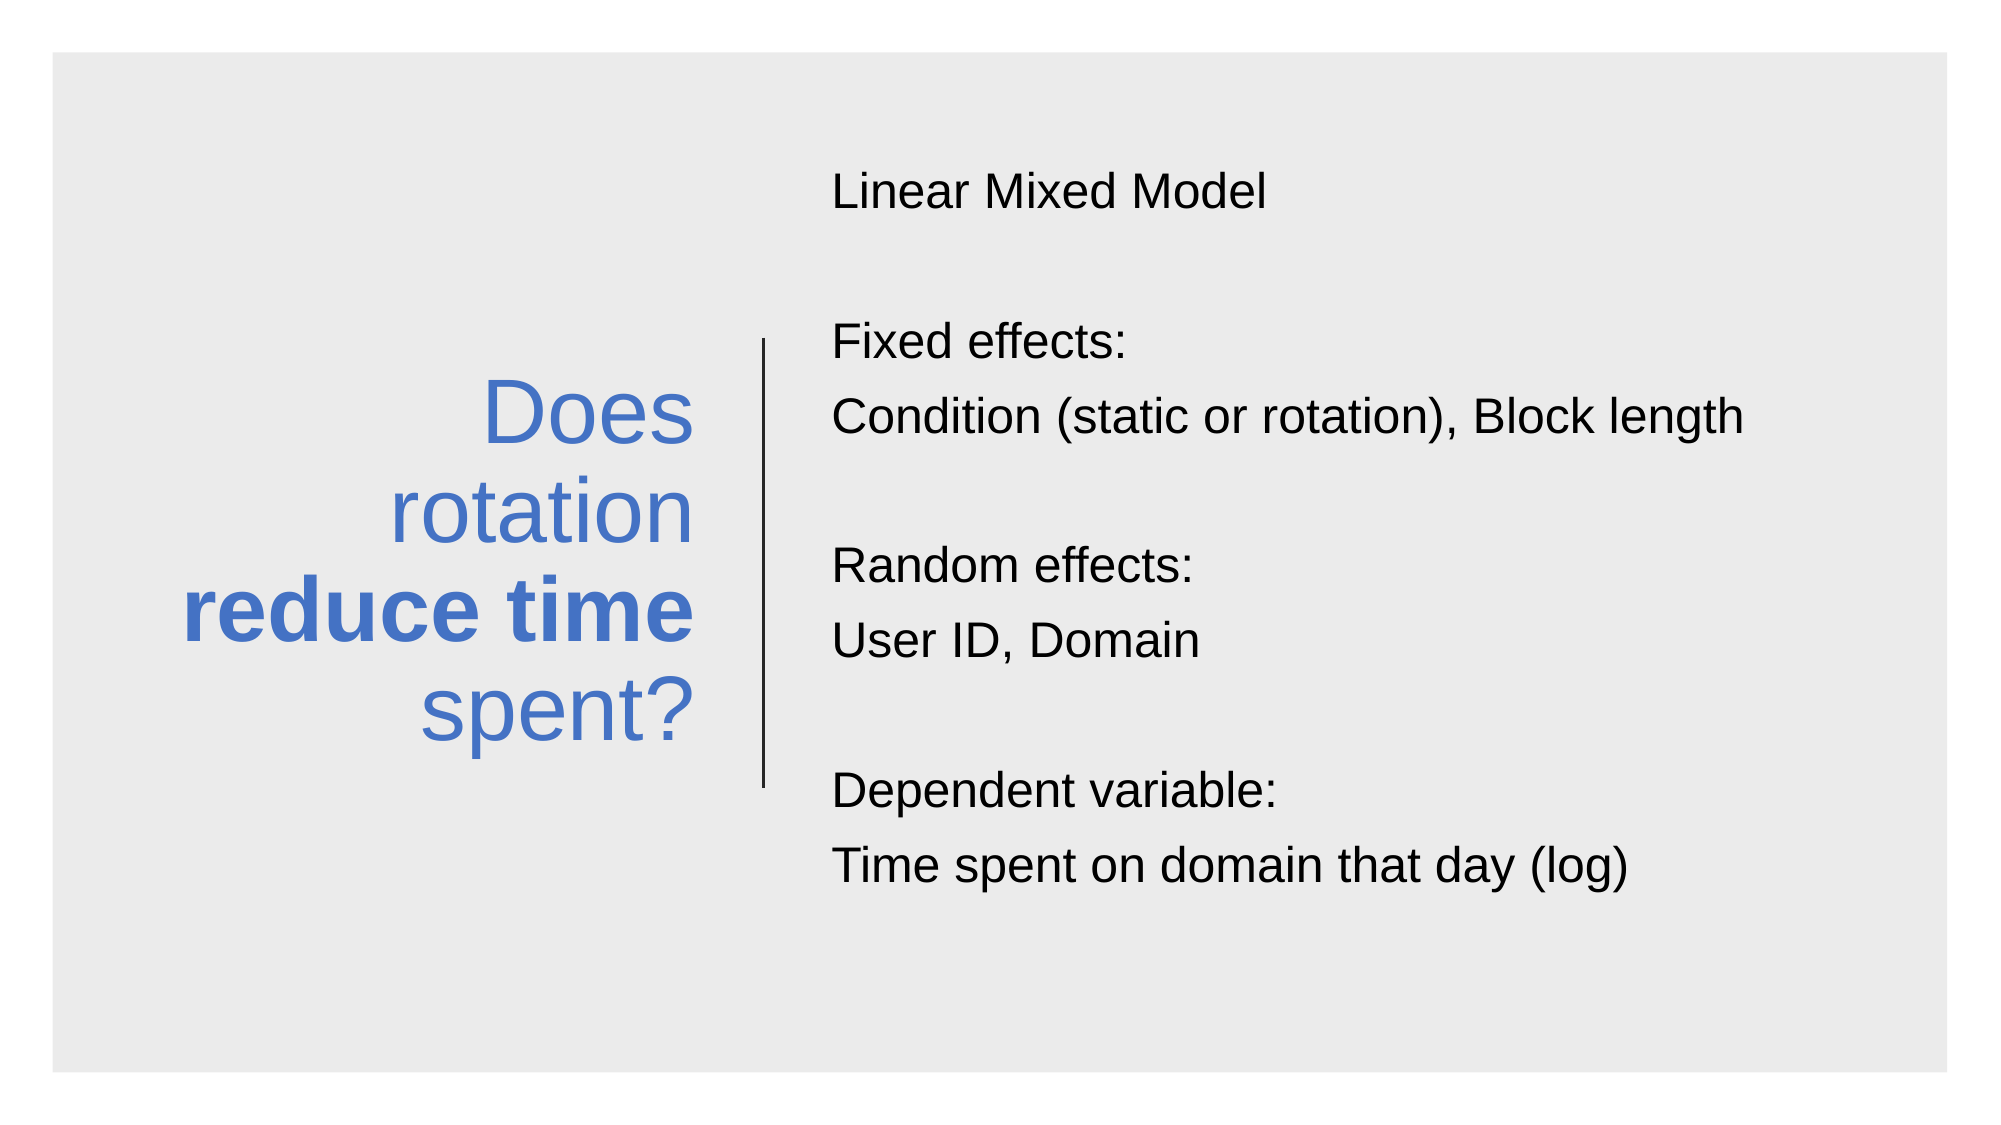

# Does rotation reduce time spent?
Linear Mixed Model

Fixed effects:
Condition (static or rotation), Block length

Random effects:
User ID, Domain

Dependent variable:
Time spent on domain that day (log)